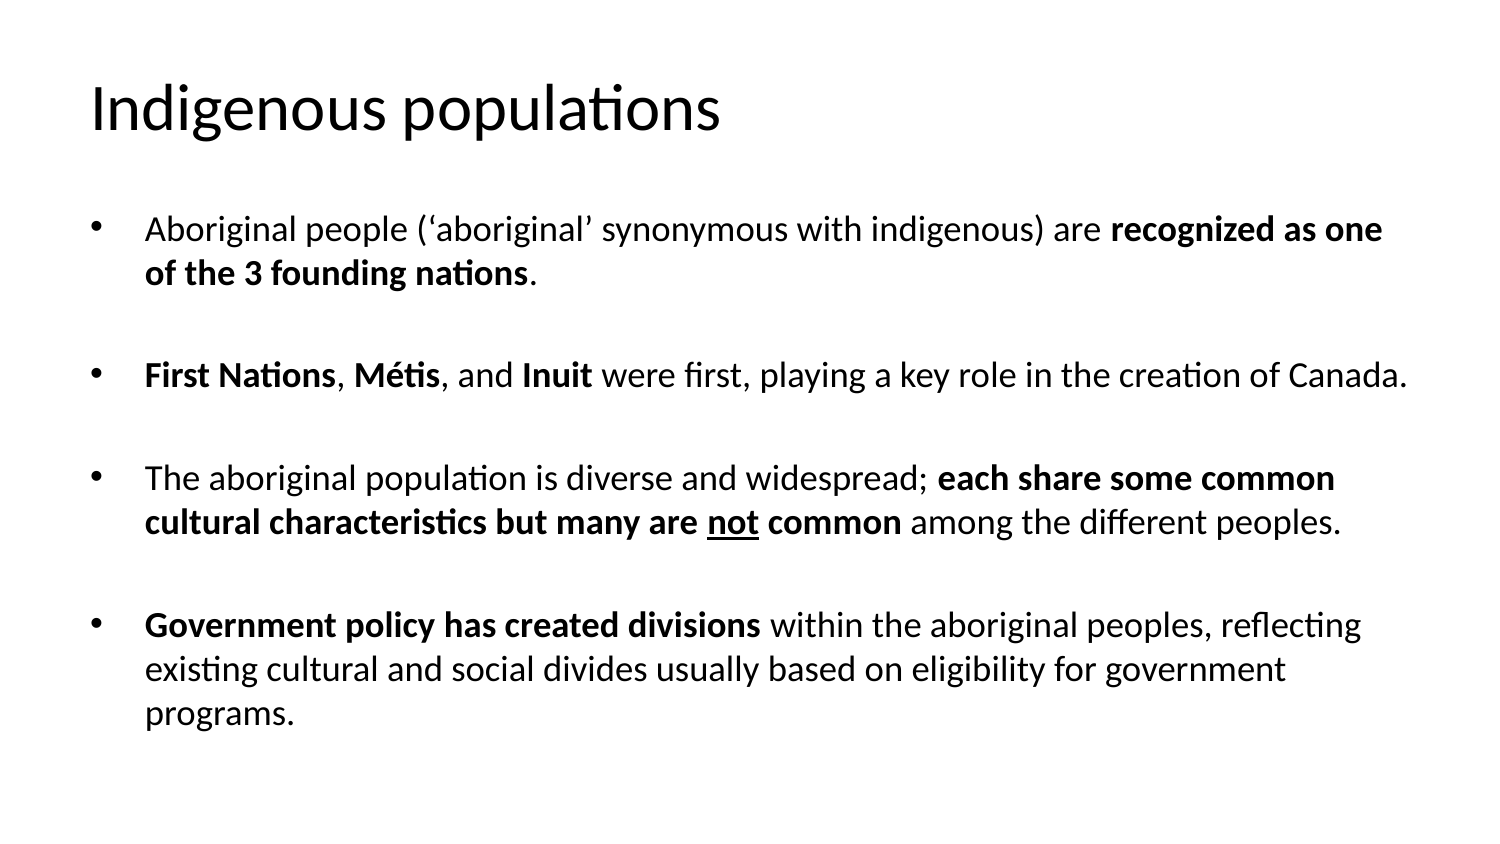

# Indigenous populations
Aboriginal people (‘aboriginal’ synonymous with indigenous) are recognized as one of the 3 founding nations.

First Nations, Métis, and Inuit were first, playing a key role in the creation of Canada.

The aboriginal population is diverse and widespread; each share some common cultural characteristics but many are not common among the different peoples.

Government policy has created divisions within the aboriginal peoples, reflecting existing cultural and social divides usually based on eligibility for government programs.